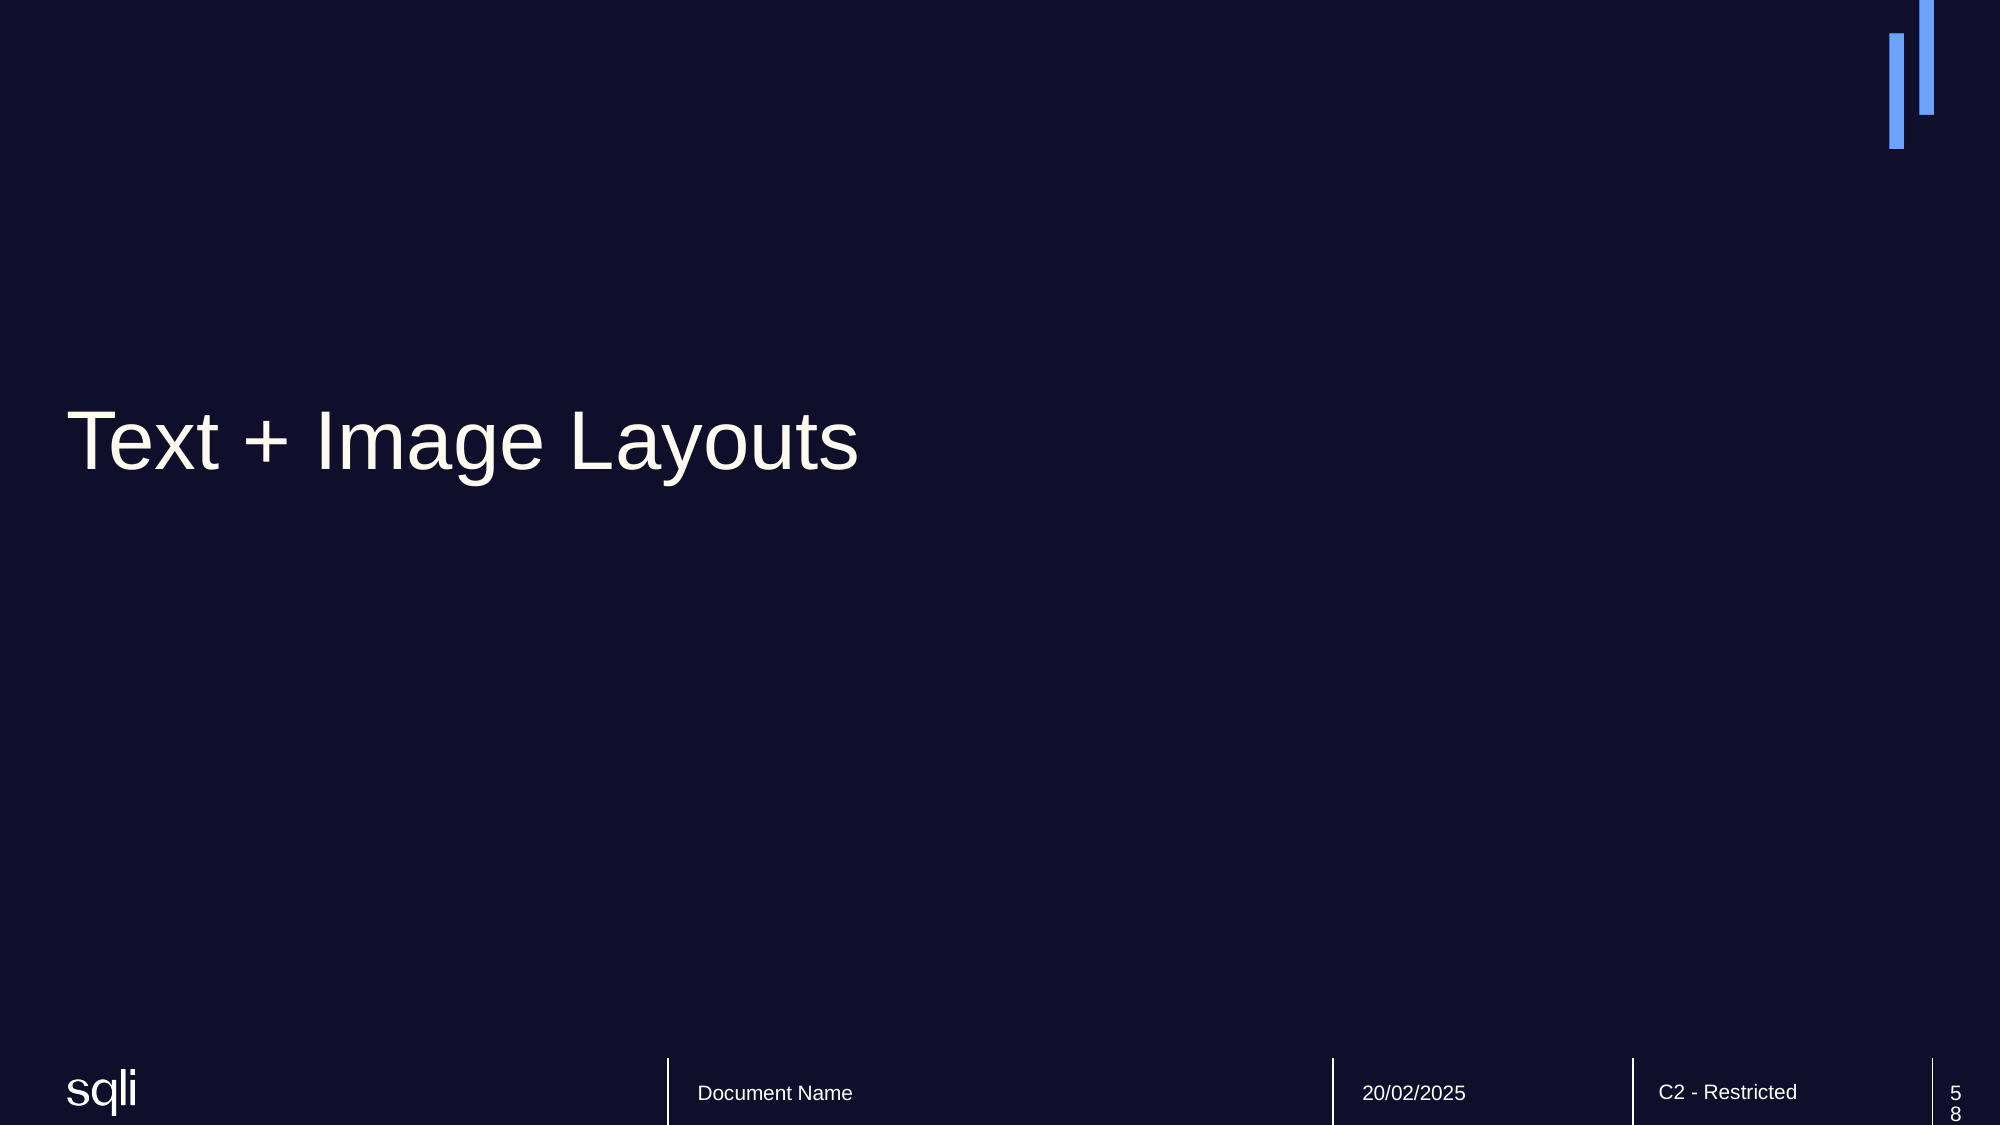

# Text + Image Layouts
Document Name
20/02/2025
58